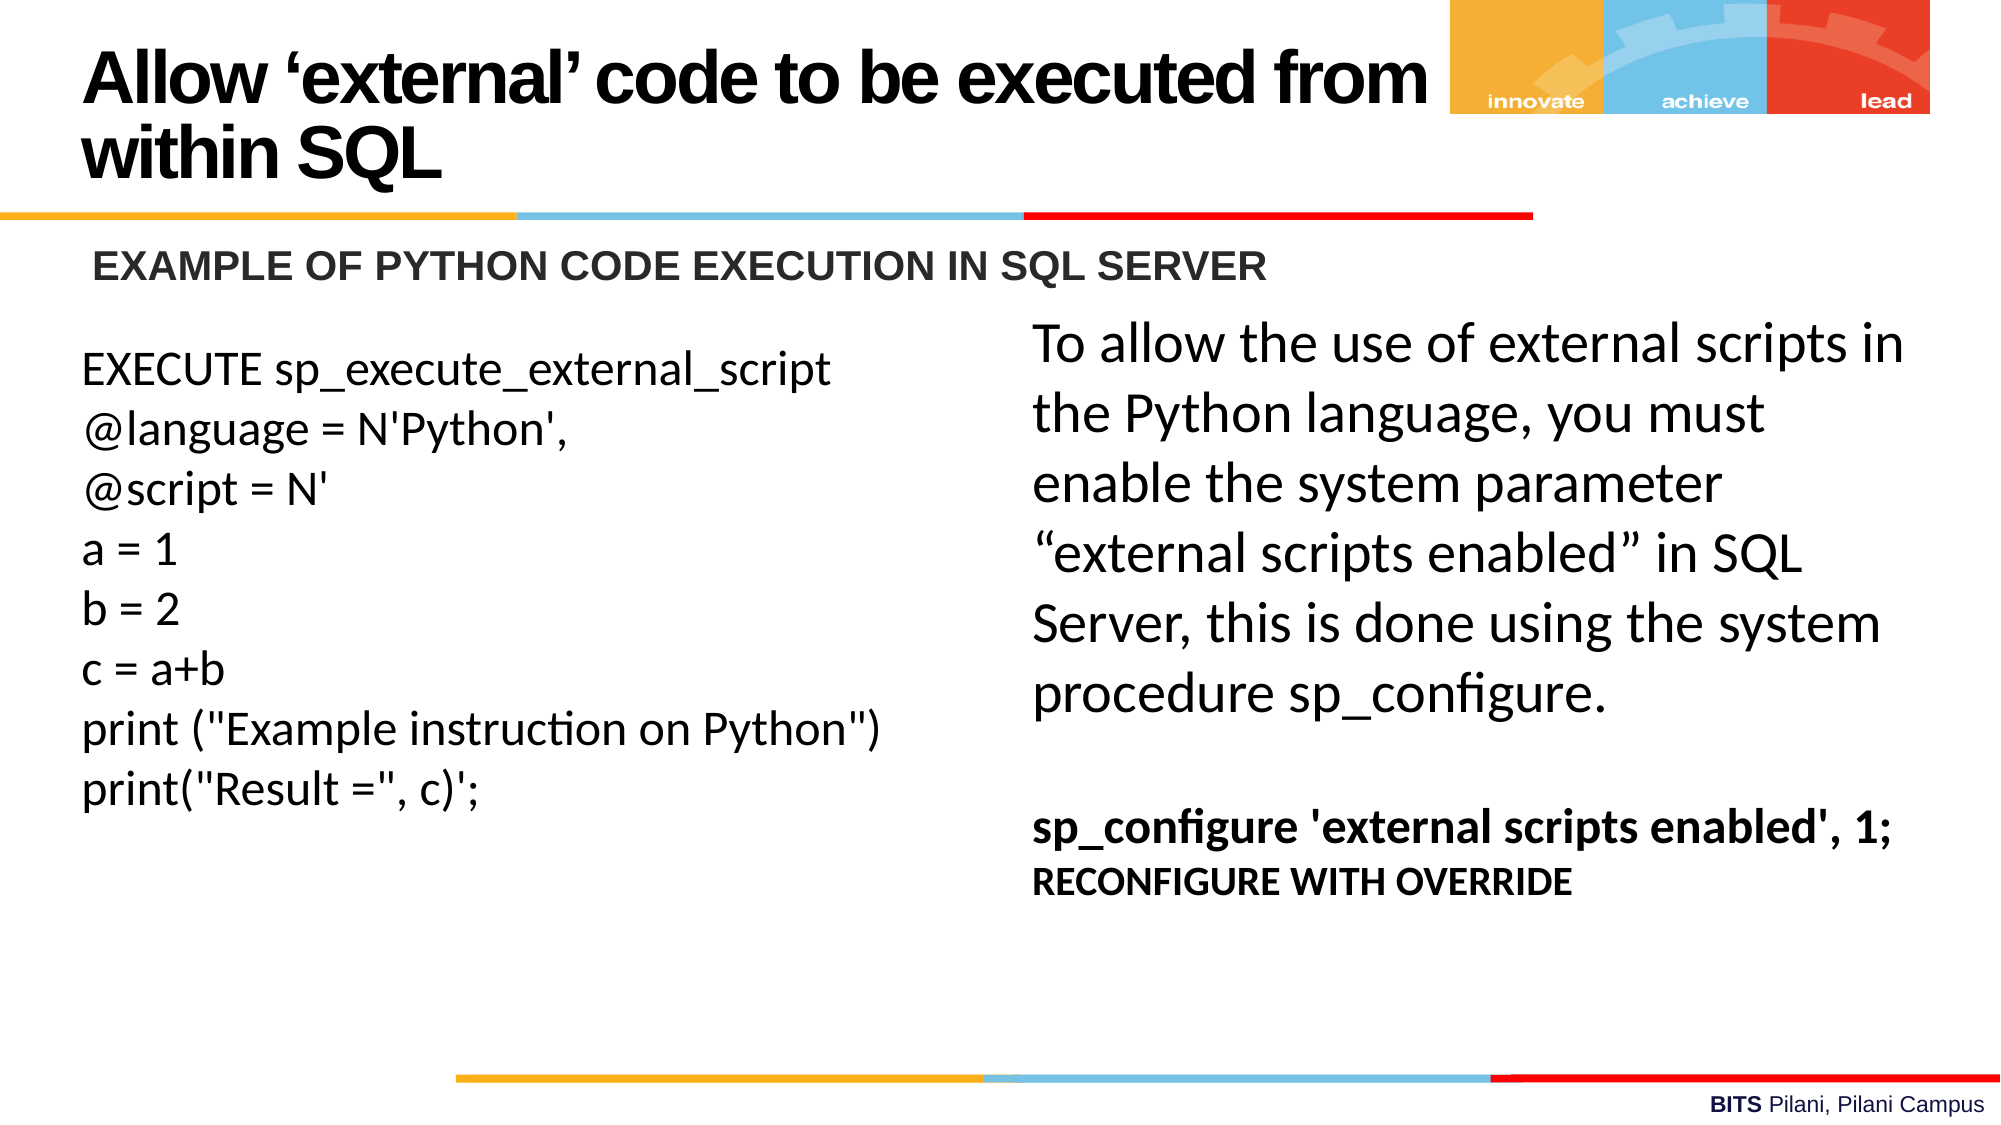

Allow ‘external’ code to be executed from within SQL
EXAMPLE OF PYTHON CODE EXECUTION IN SQL SERVER
To allow the use of external scripts in the Python language, you must enable the system parameter “external scripts enabled” in SQL Server, this is done using the system procedure sp_configure.

sp_configure 'external scripts enabled', 1;
RECONFIGURE WITH OVERRIDE
EXECUTE sp_execute_external_script
@language = N'Python',
@script = N'
a = 1
b = 2
c = a+b
print ("Example instruction on Python")
print("Result =", c)';